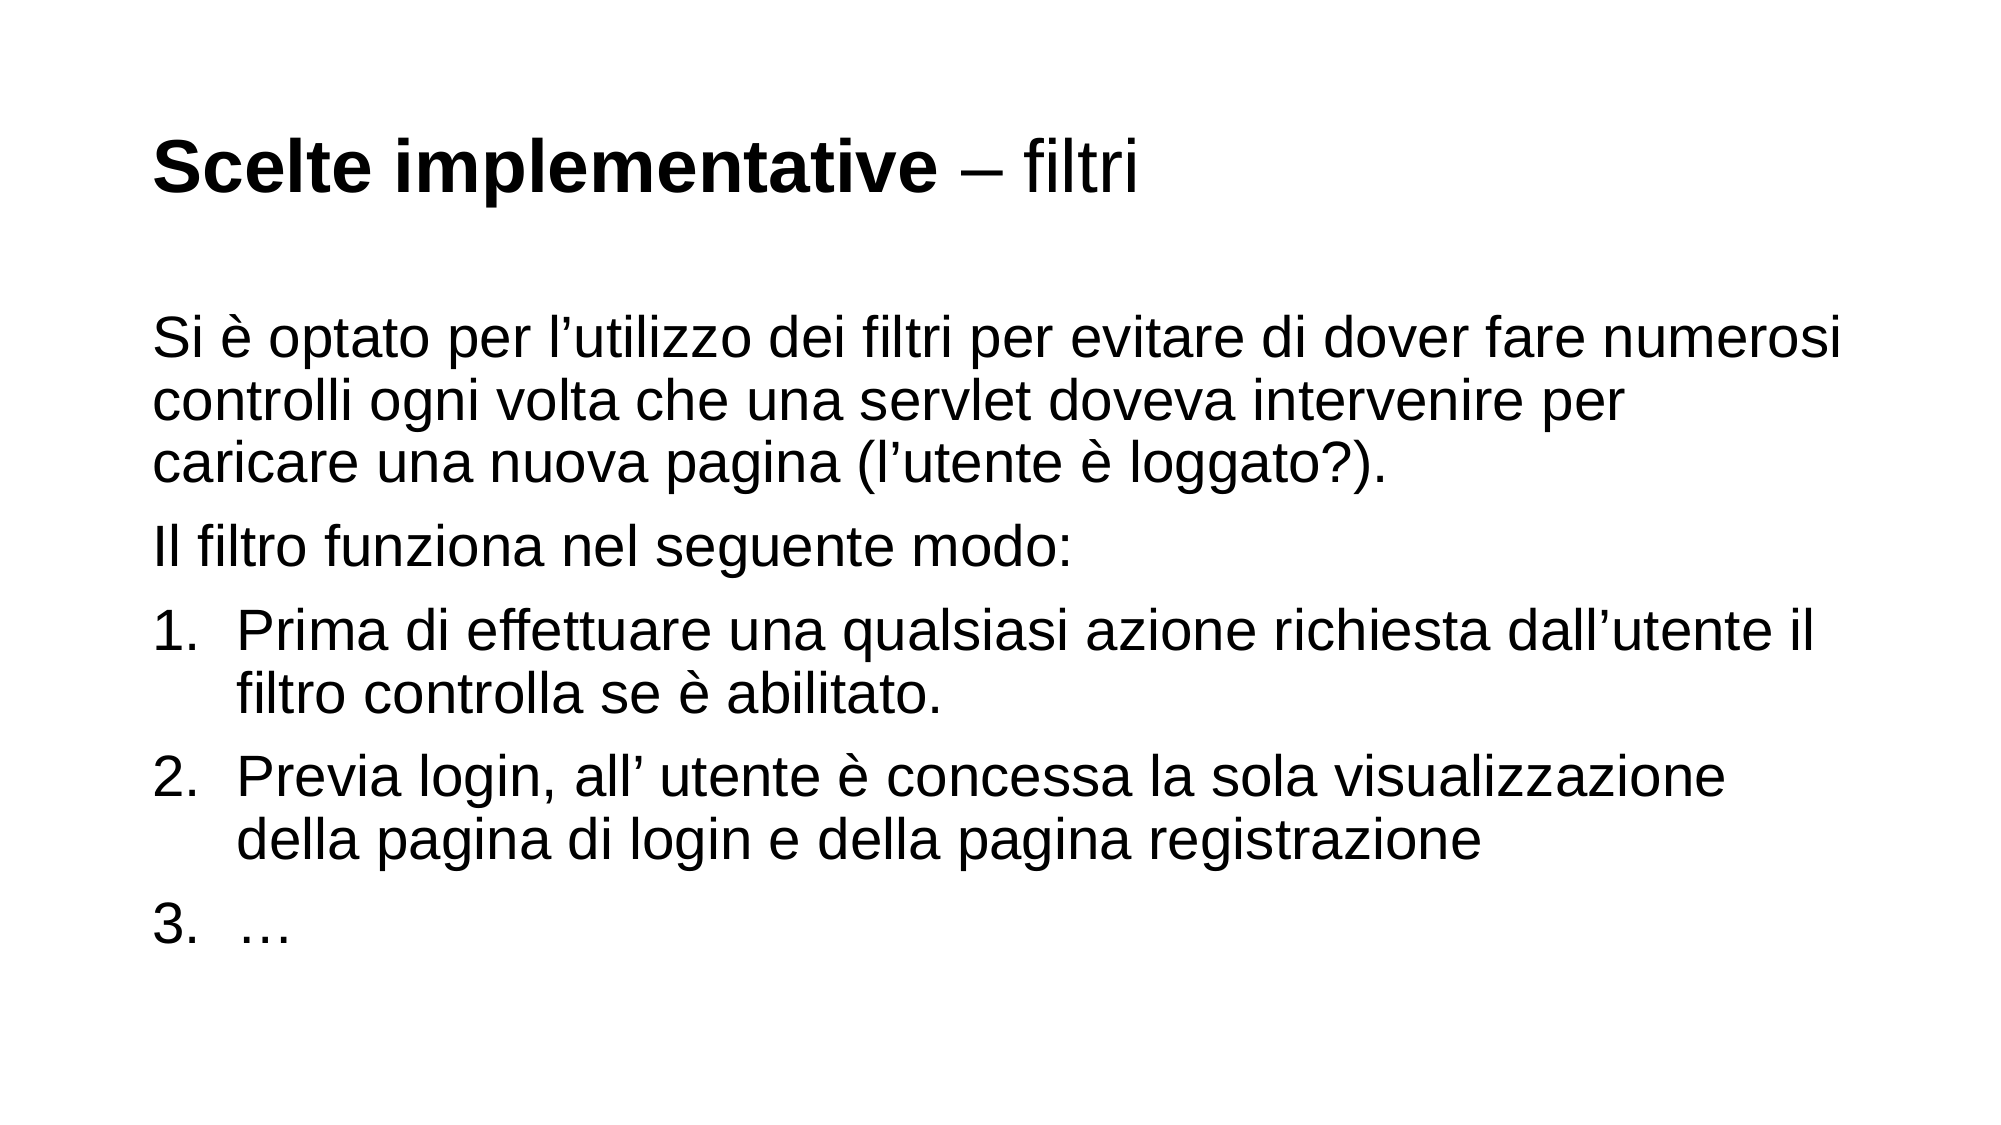

# Scelte implementative – filtri
Si è optato per l’utilizzo dei filtri per evitare di dover fare numerosi controlli ogni volta che una servlet doveva intervenire per caricare una nuova pagina (l’utente è loggato?).
Il filtro funziona nel seguente modo:
Prima di effettuare una qualsiasi azione richiesta dall’utente il filtro controlla se è abilitato.
Previa login, all’ utente è concessa la sola visualizzazione della pagina di login e della pagina registrazione
…